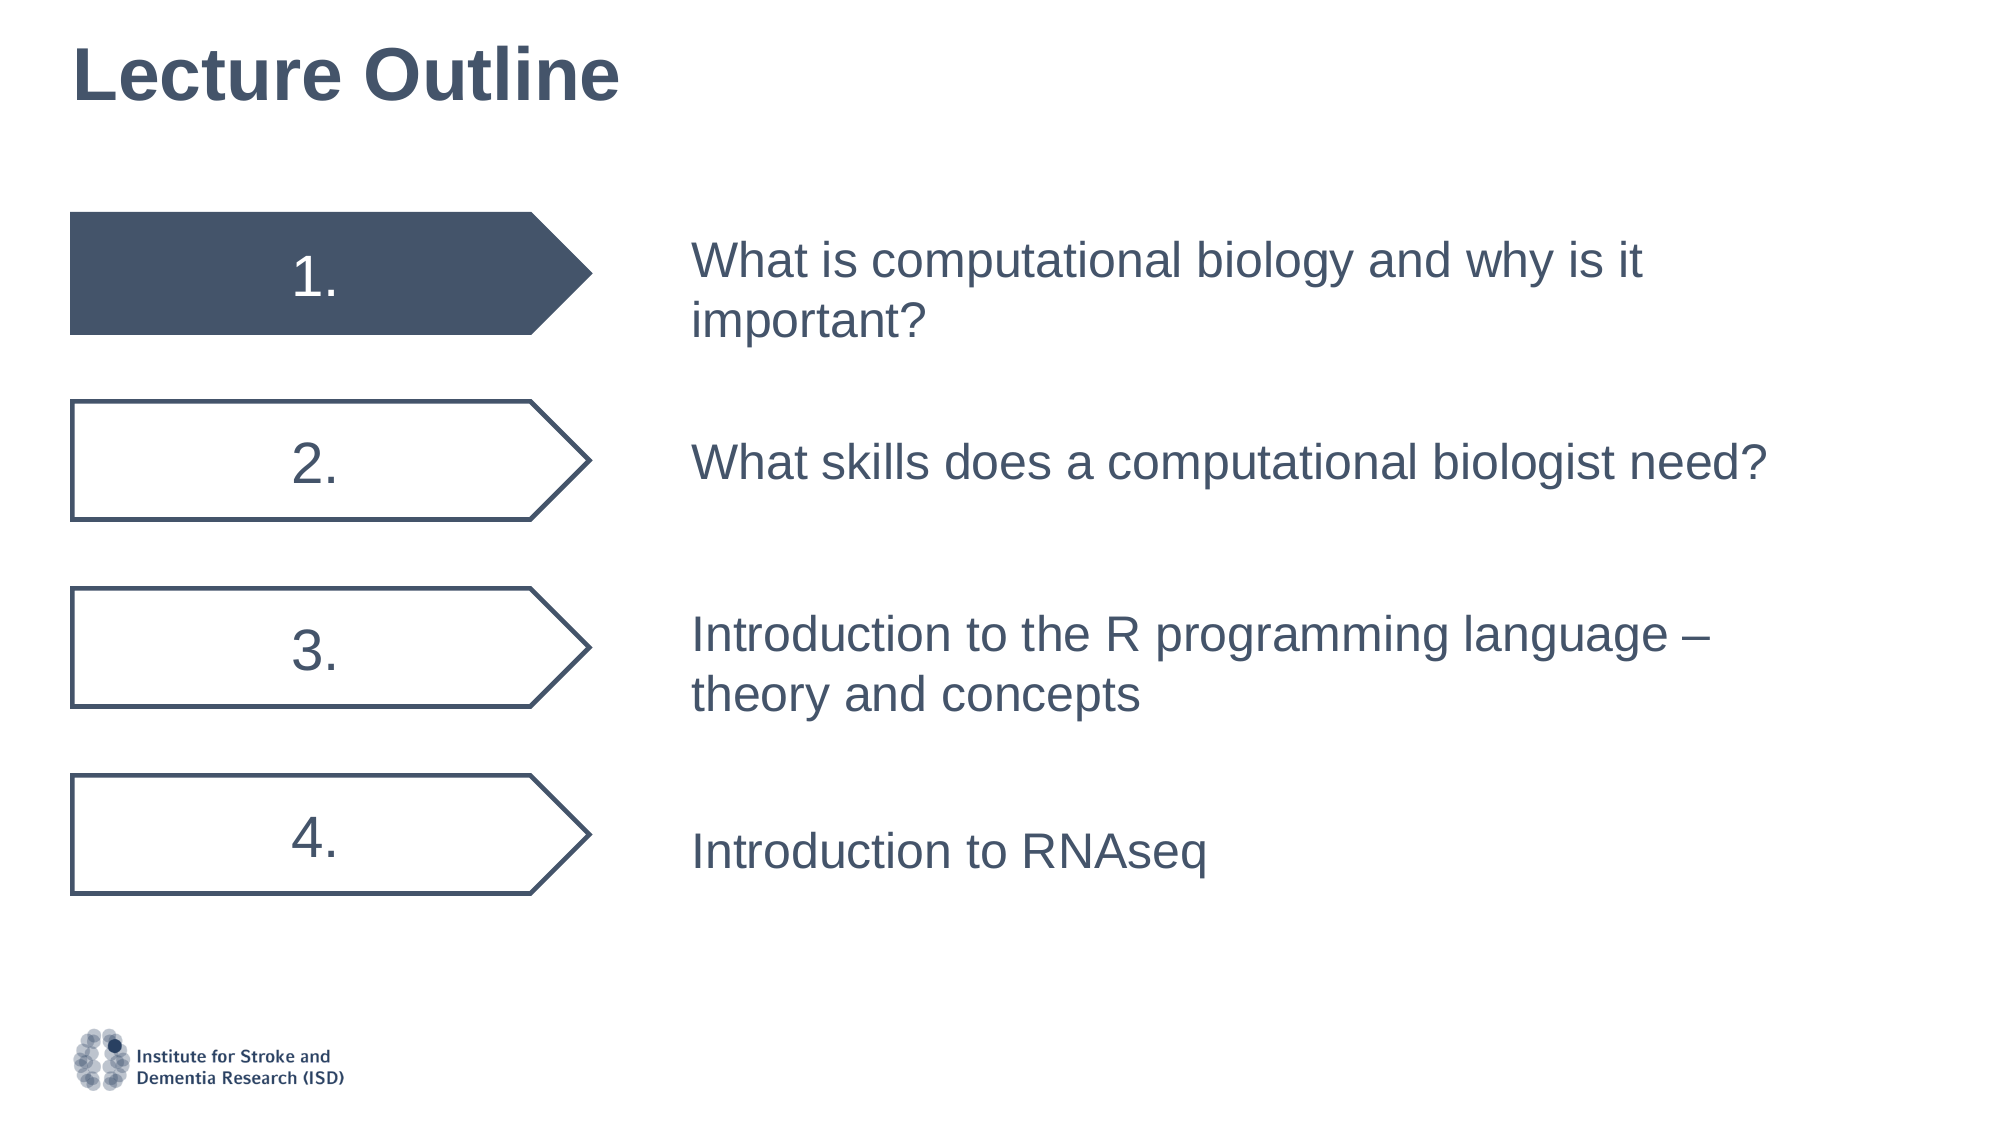

# Lecture Outline
1.
What is computational biology and why is it important?
2.
What skills does a computational biologist need?
3.
Introduction to the R programming language – theory and concepts
4.
Introduction to RNAseq